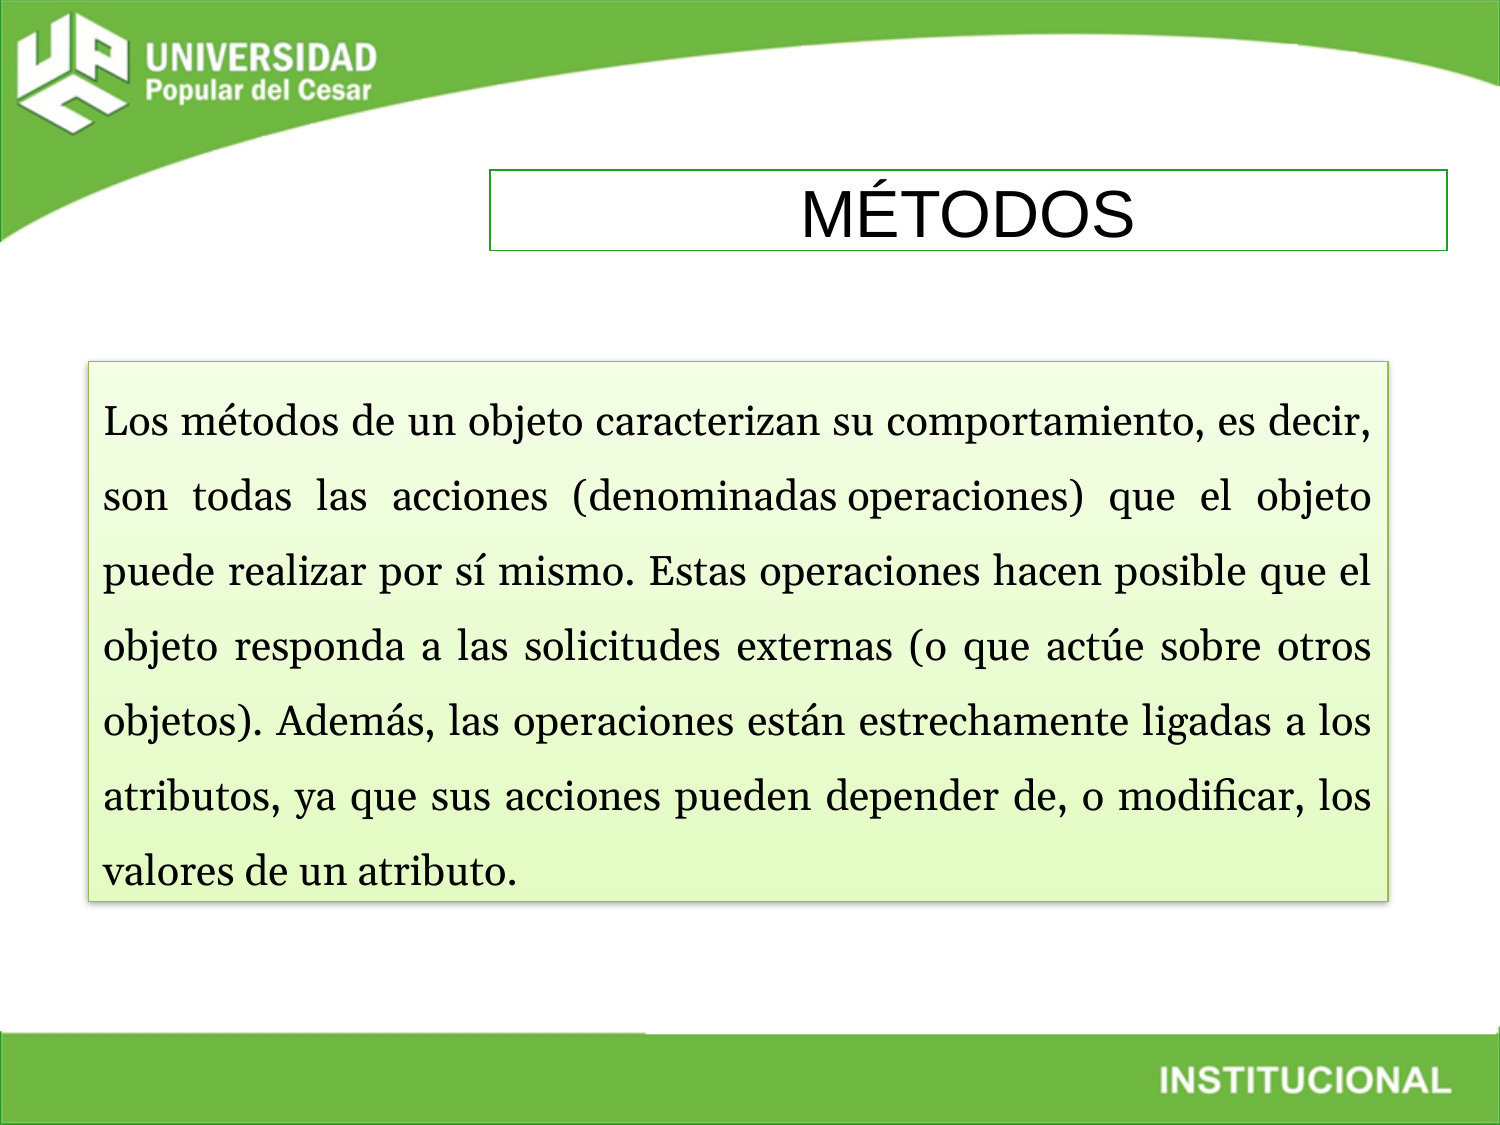

MÉTODOS
Los métodos de un objeto caracterizan su comportamiento, es decir, son todas las acciones (denominadas operaciones) que el objeto puede realizar por sí mismo. Estas operaciones hacen posible que el objeto responda a las solicitudes externas (o que actúe sobre otros objetos). Además, las operaciones están estrechamente ligadas a los atributos, ya que sus acciones pueden depender de, o modificar, los valores de un atributo.